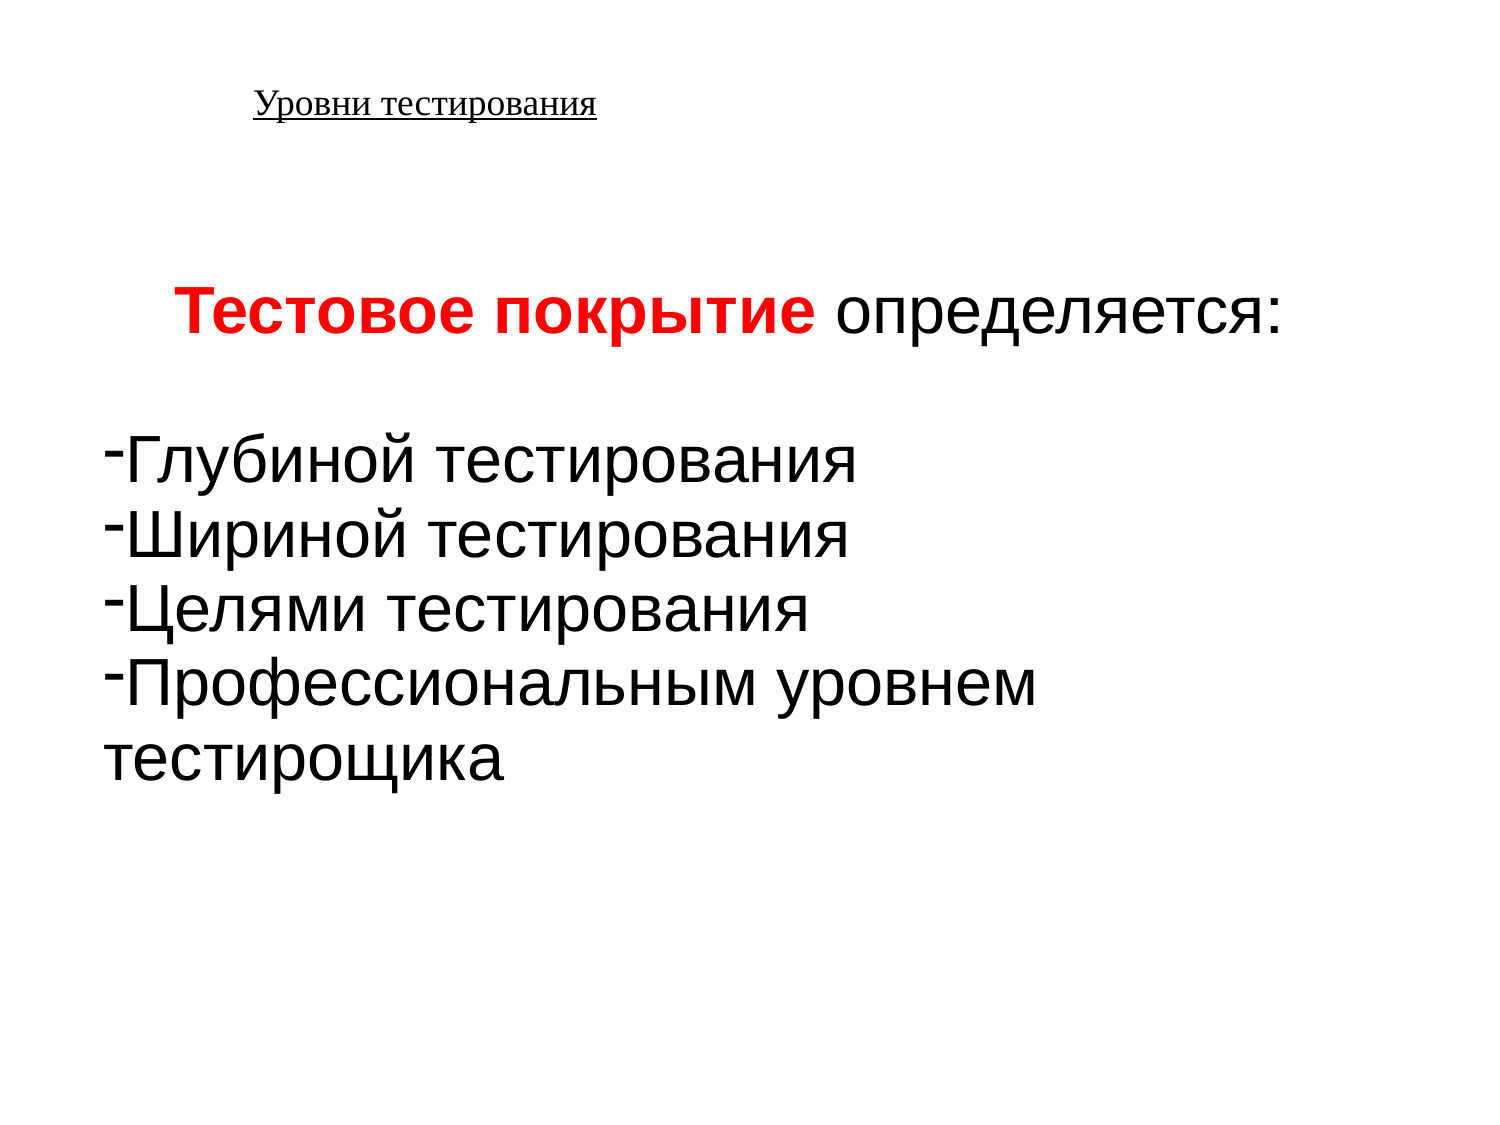

Уровни тестирования
Тестовое покрытие определяется:

Глубиной тестирования
Шириной тестирования
Целями тестирования
Профессиональным уровнем тестирощика